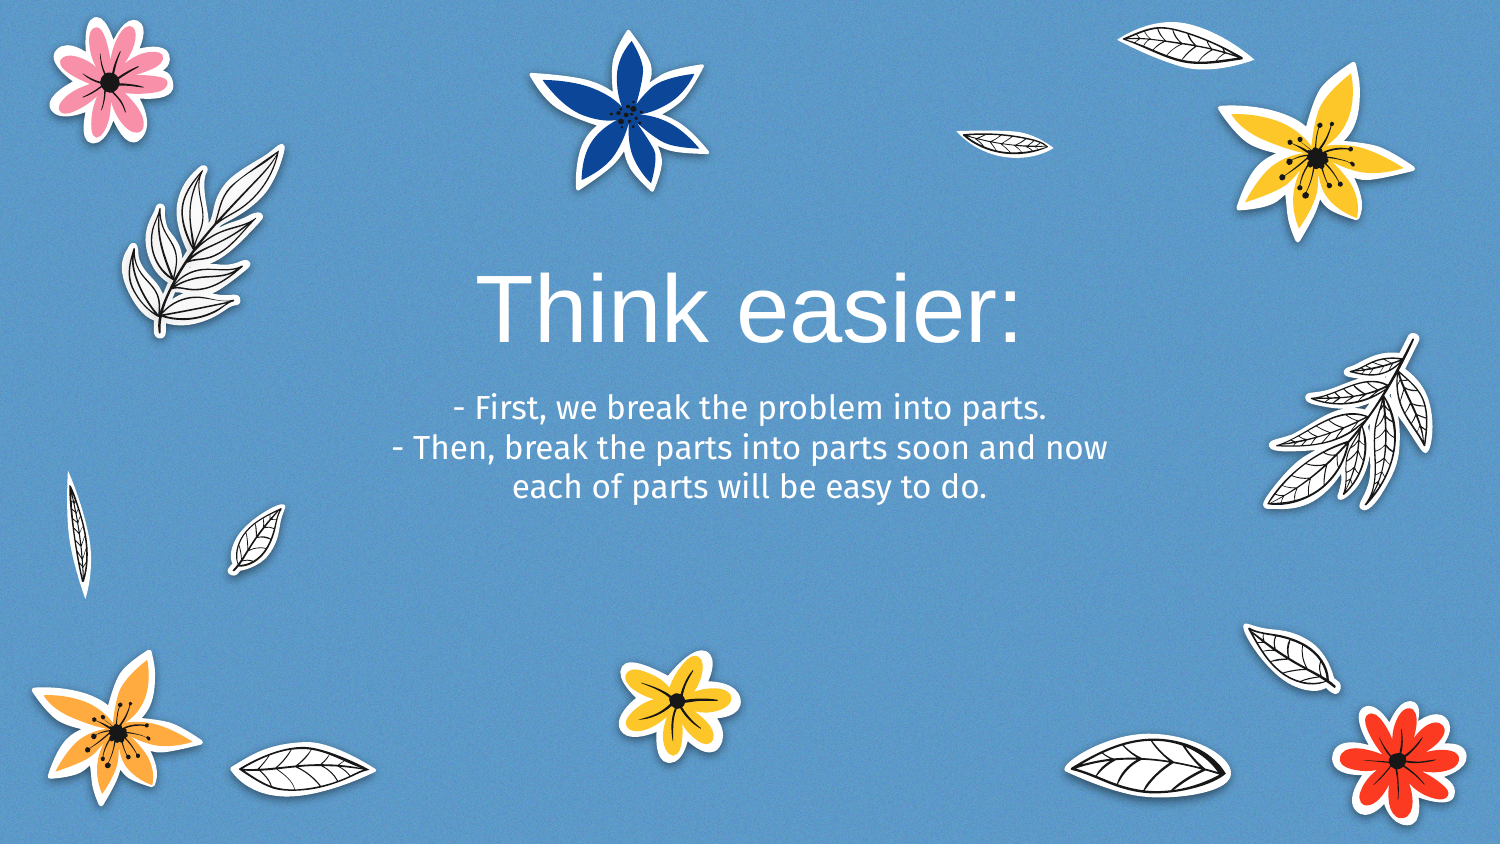

# Think easier:

- First, we break the problem into parts.
- Then, break the parts into parts soon and now each of parts will be easy to do.